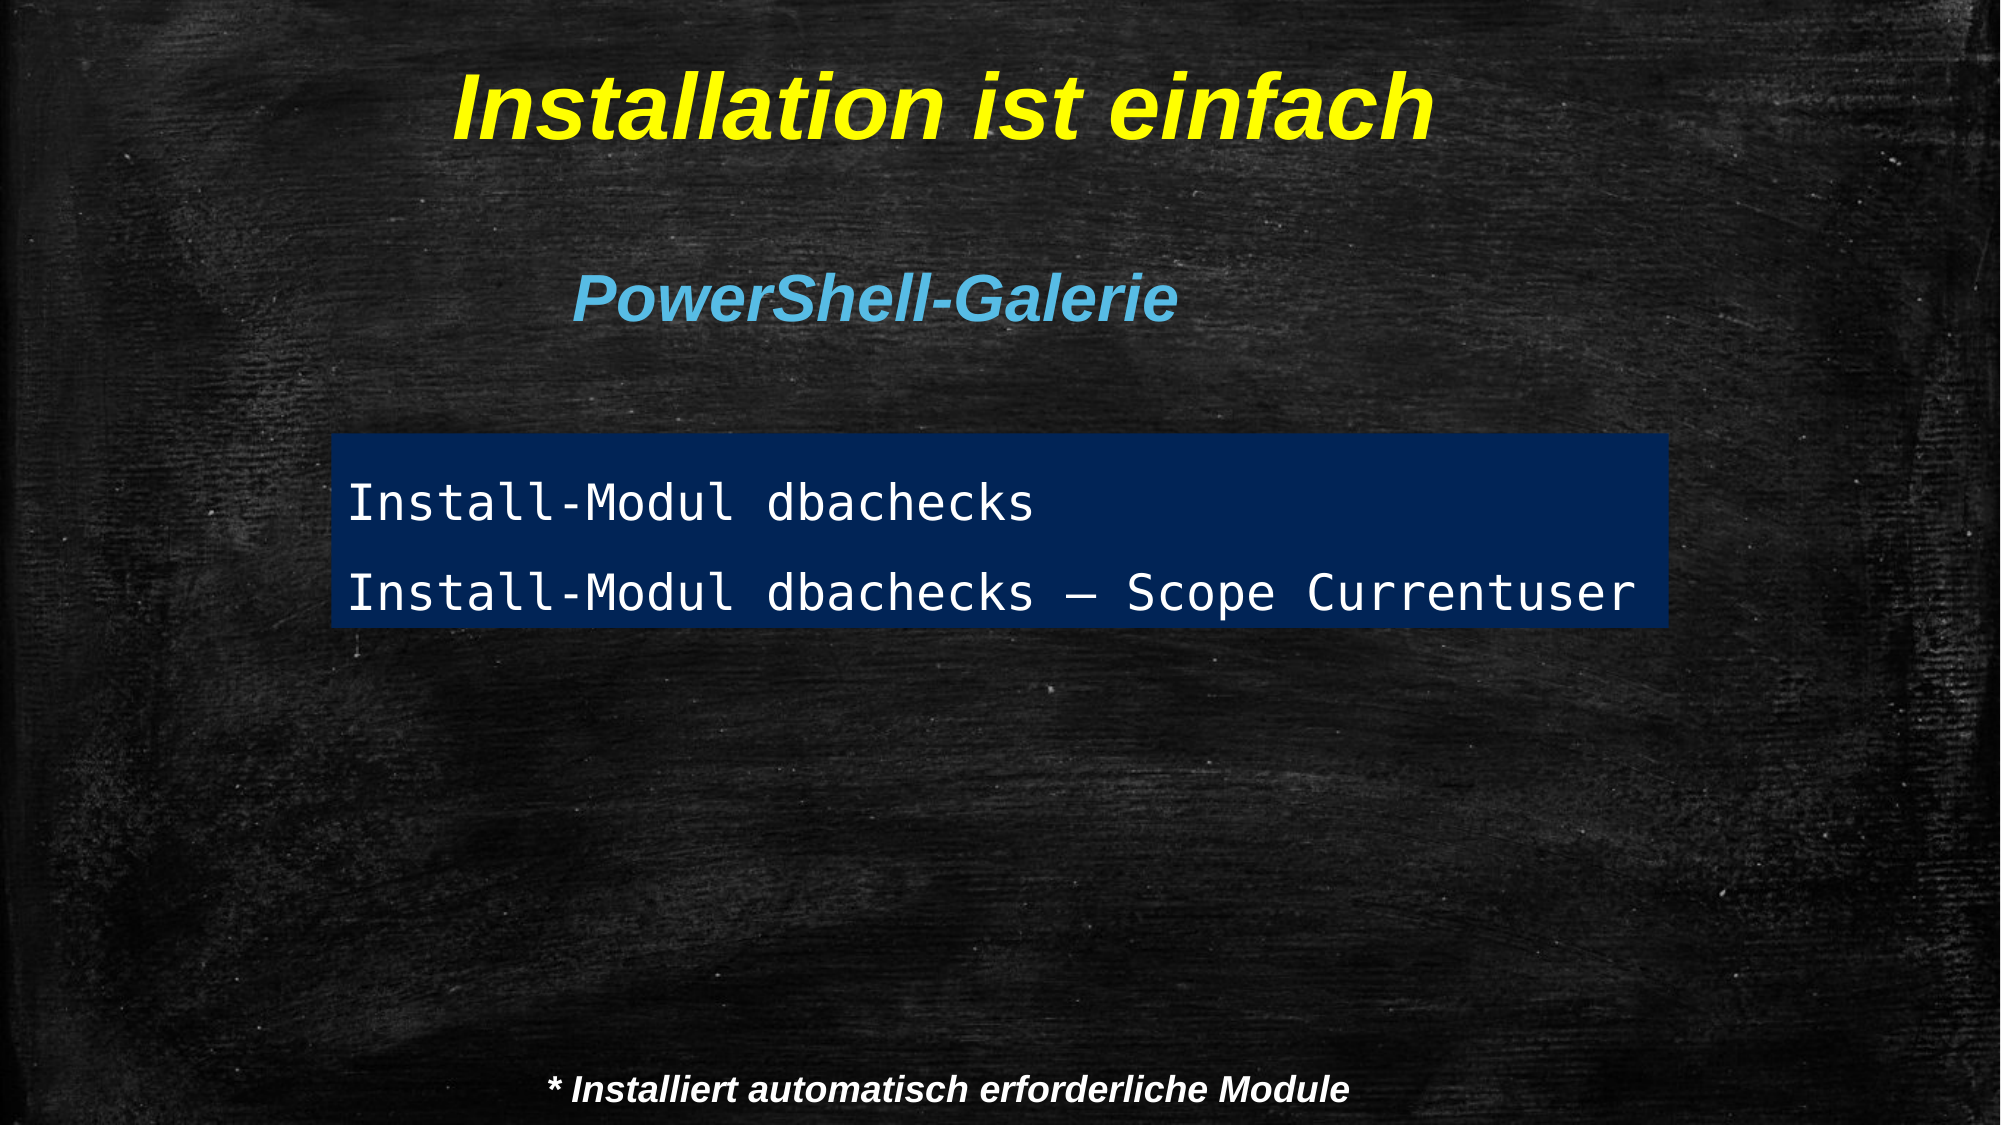

# Installation ist einfach
PowerShell-Galerie
Install-Modul dbachecks
Install-Modul dbachecks – Scope Currentuser
* Installiert automatisch erforderliche Module